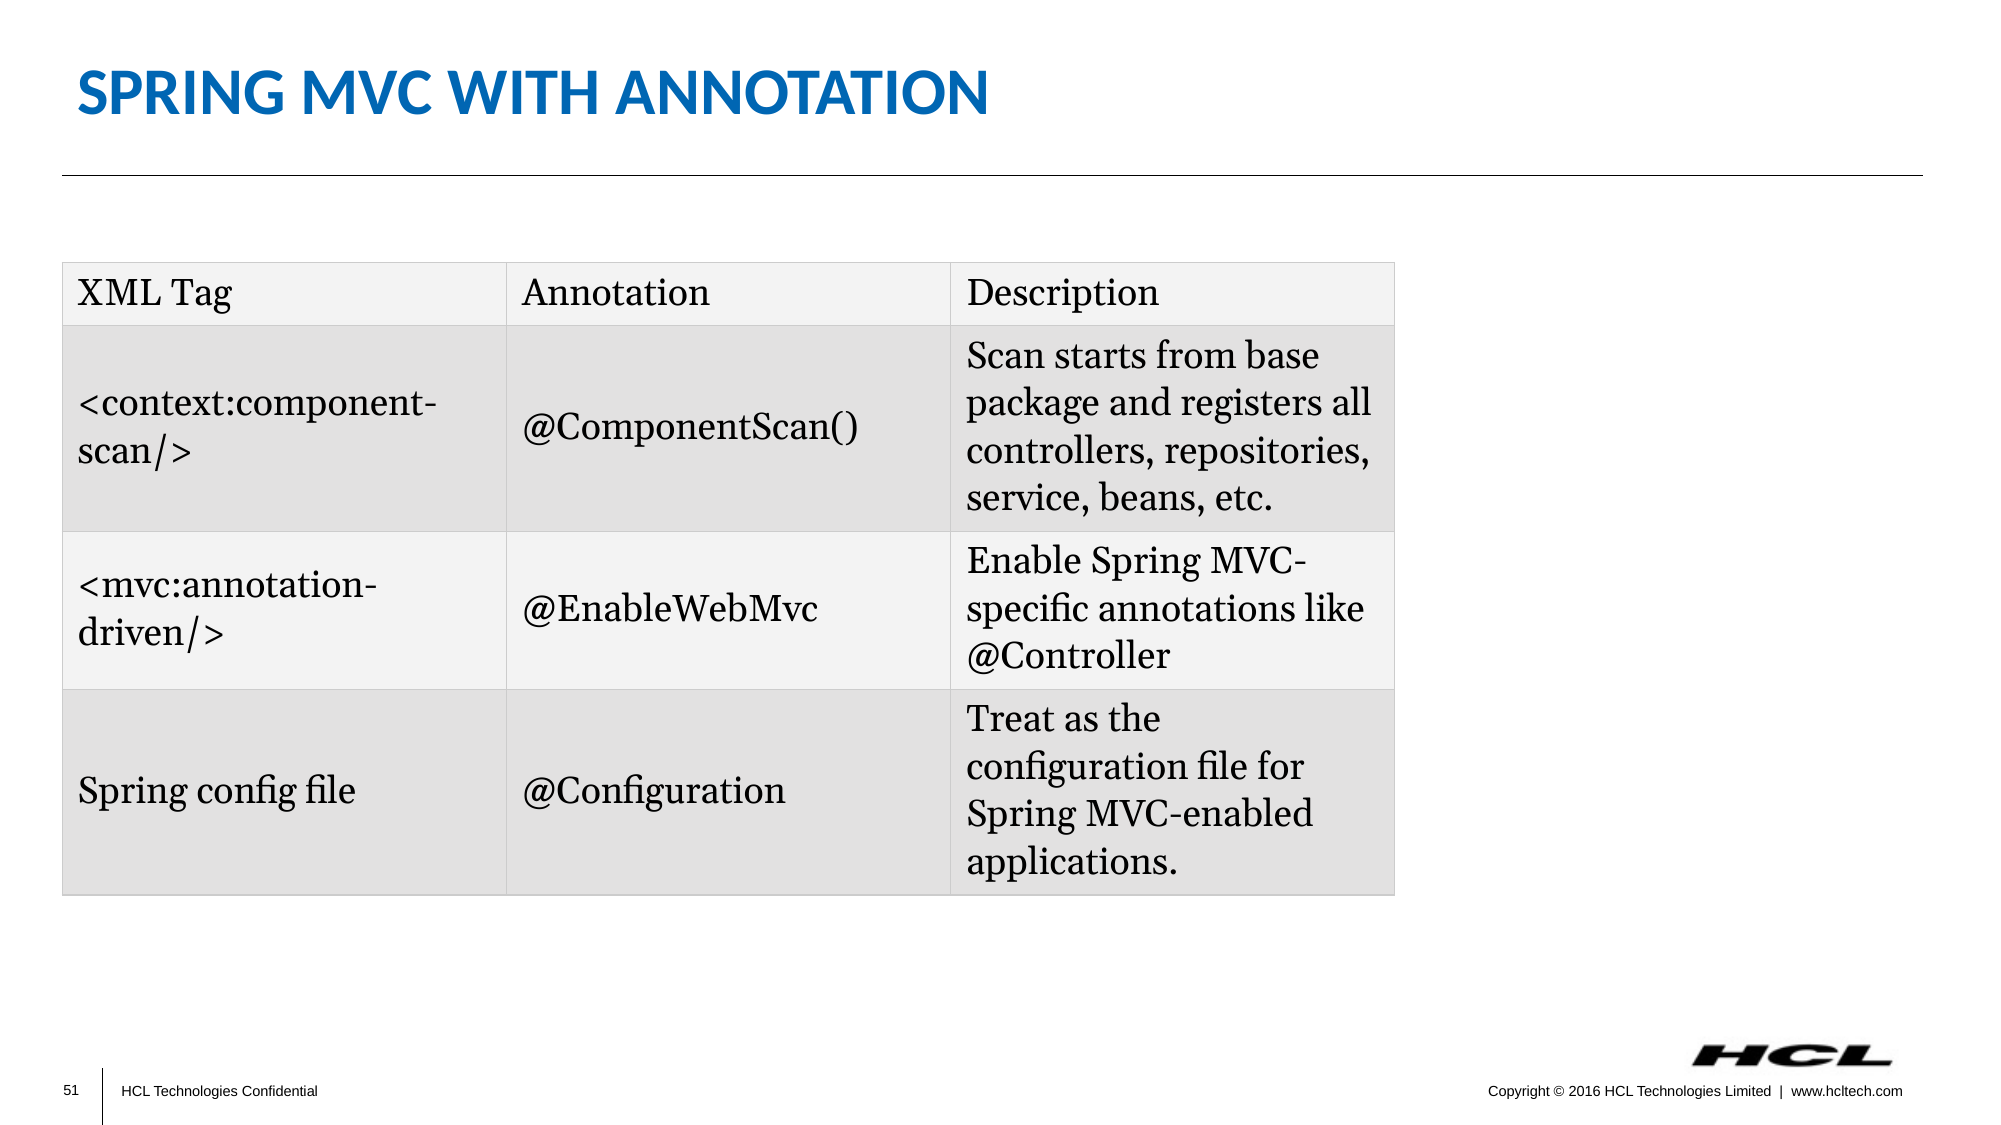

# Spring MVC with annotation
| XML Tag | Annotation | Description |
| --- | --- | --- |
| <context:component-scan/> | @ComponentScan() | Scan starts from base package and registers all controllers, repositories, service, beans, etc. |
| <mvc:annotation-driven/> | @EnableWebMvc | Enable Spring MVC-specific annotations like @Controller |
| Spring config file | @Configuration | Treat as the configuration file for Spring MVC-enabled applications. |